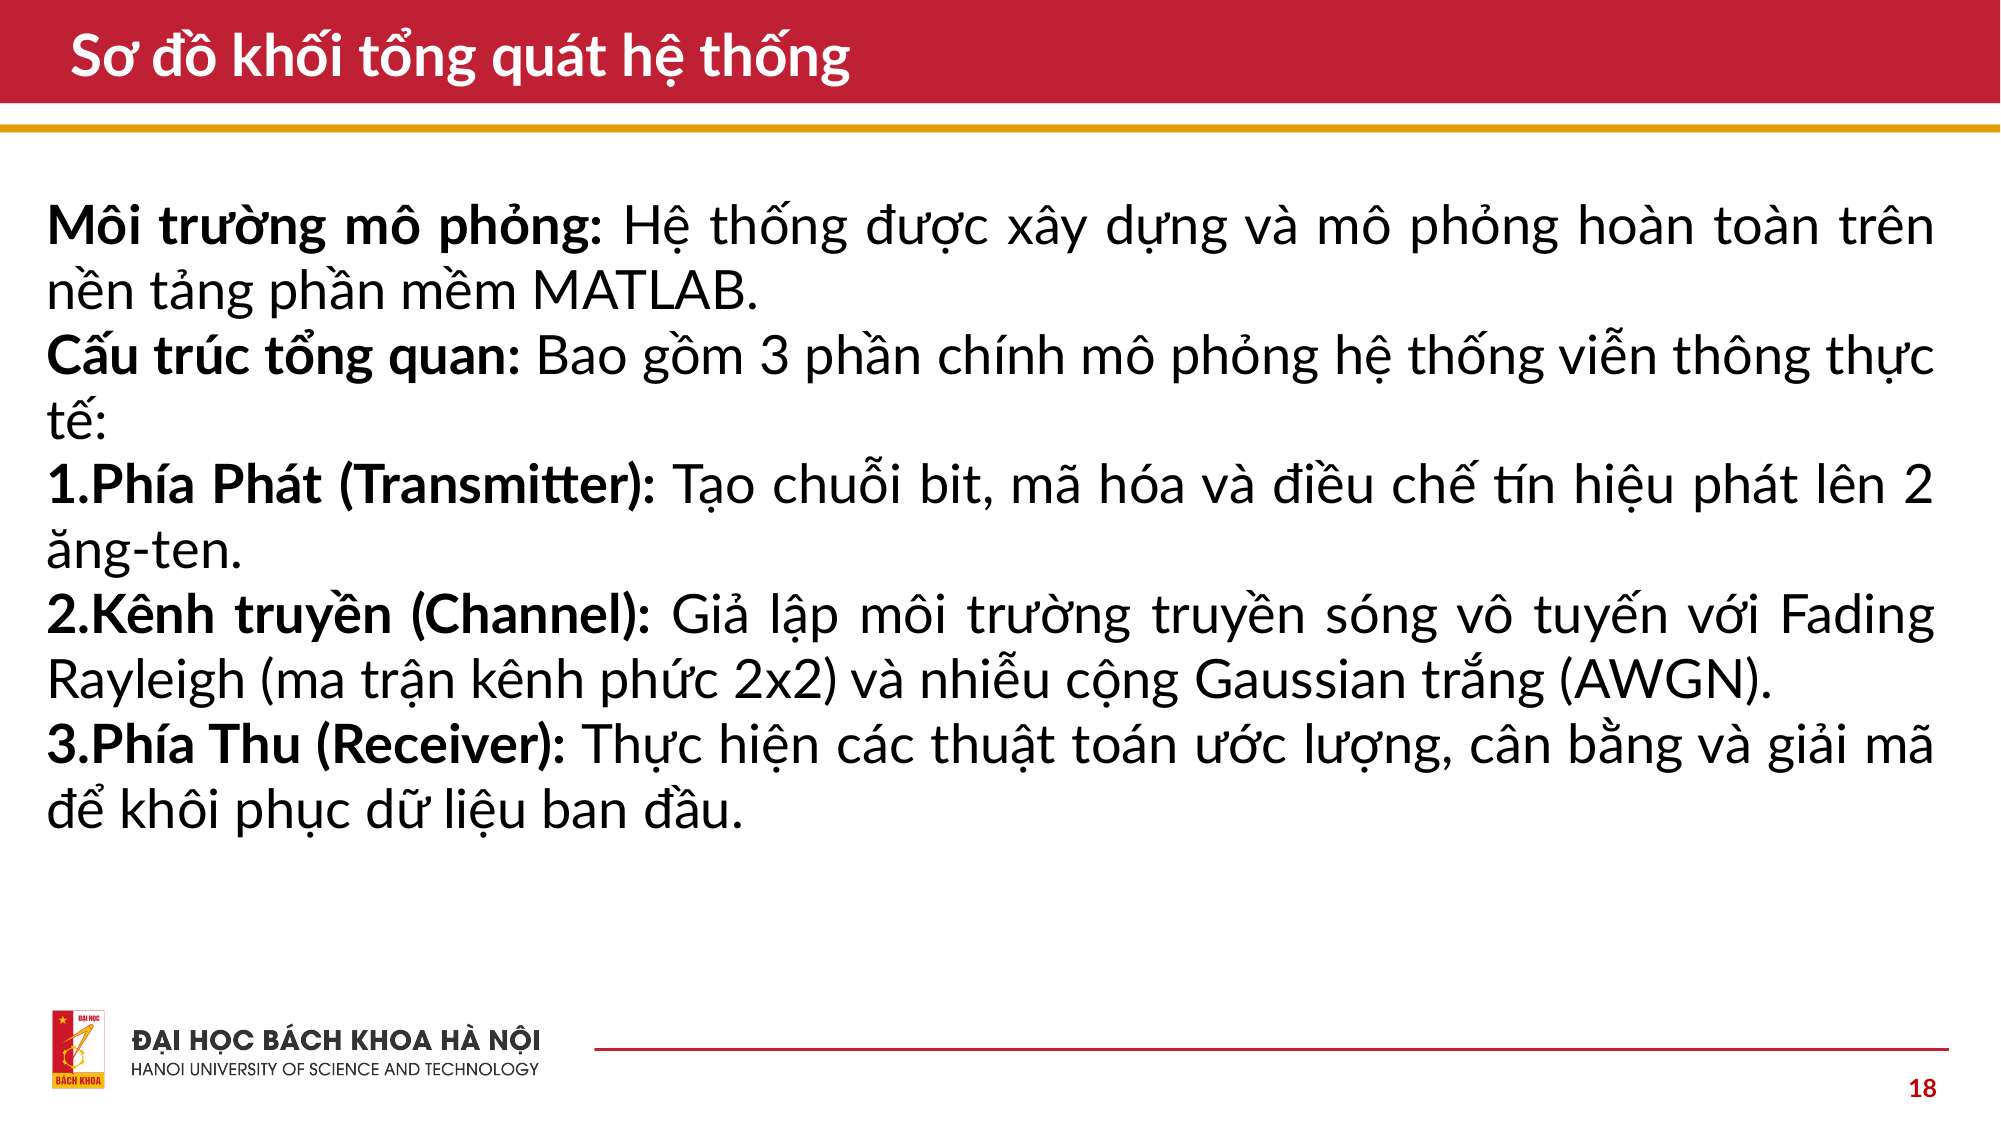

# Sơ đồ khối tổng quát hệ thống
Môi trường mô phỏng: Hệ thống được xây dựng và mô phỏng hoàn toàn trên nền tảng phần mềm MATLAB.
Cấu trúc tổng quan: Bao gồm 3 phần chính mô phỏng hệ thống viễn thông thực tế:
Phía Phát (Transmitter): Tạo chuỗi bit, mã hóa và điều chế tín hiệu phát lên 2 ăng-ten.
Kênh truyền (Channel): Giả lập môi trường truyền sóng vô tuyến với Fading Rayleigh (ma trận kênh phức 2x2) và nhiễu cộng Gaussian trắng (AWGN).
Phía Thu (Receiver): Thực hiện các thuật toán ước lượng, cân bằng và giải mã để khôi phục dữ liệu ban đầu.

18